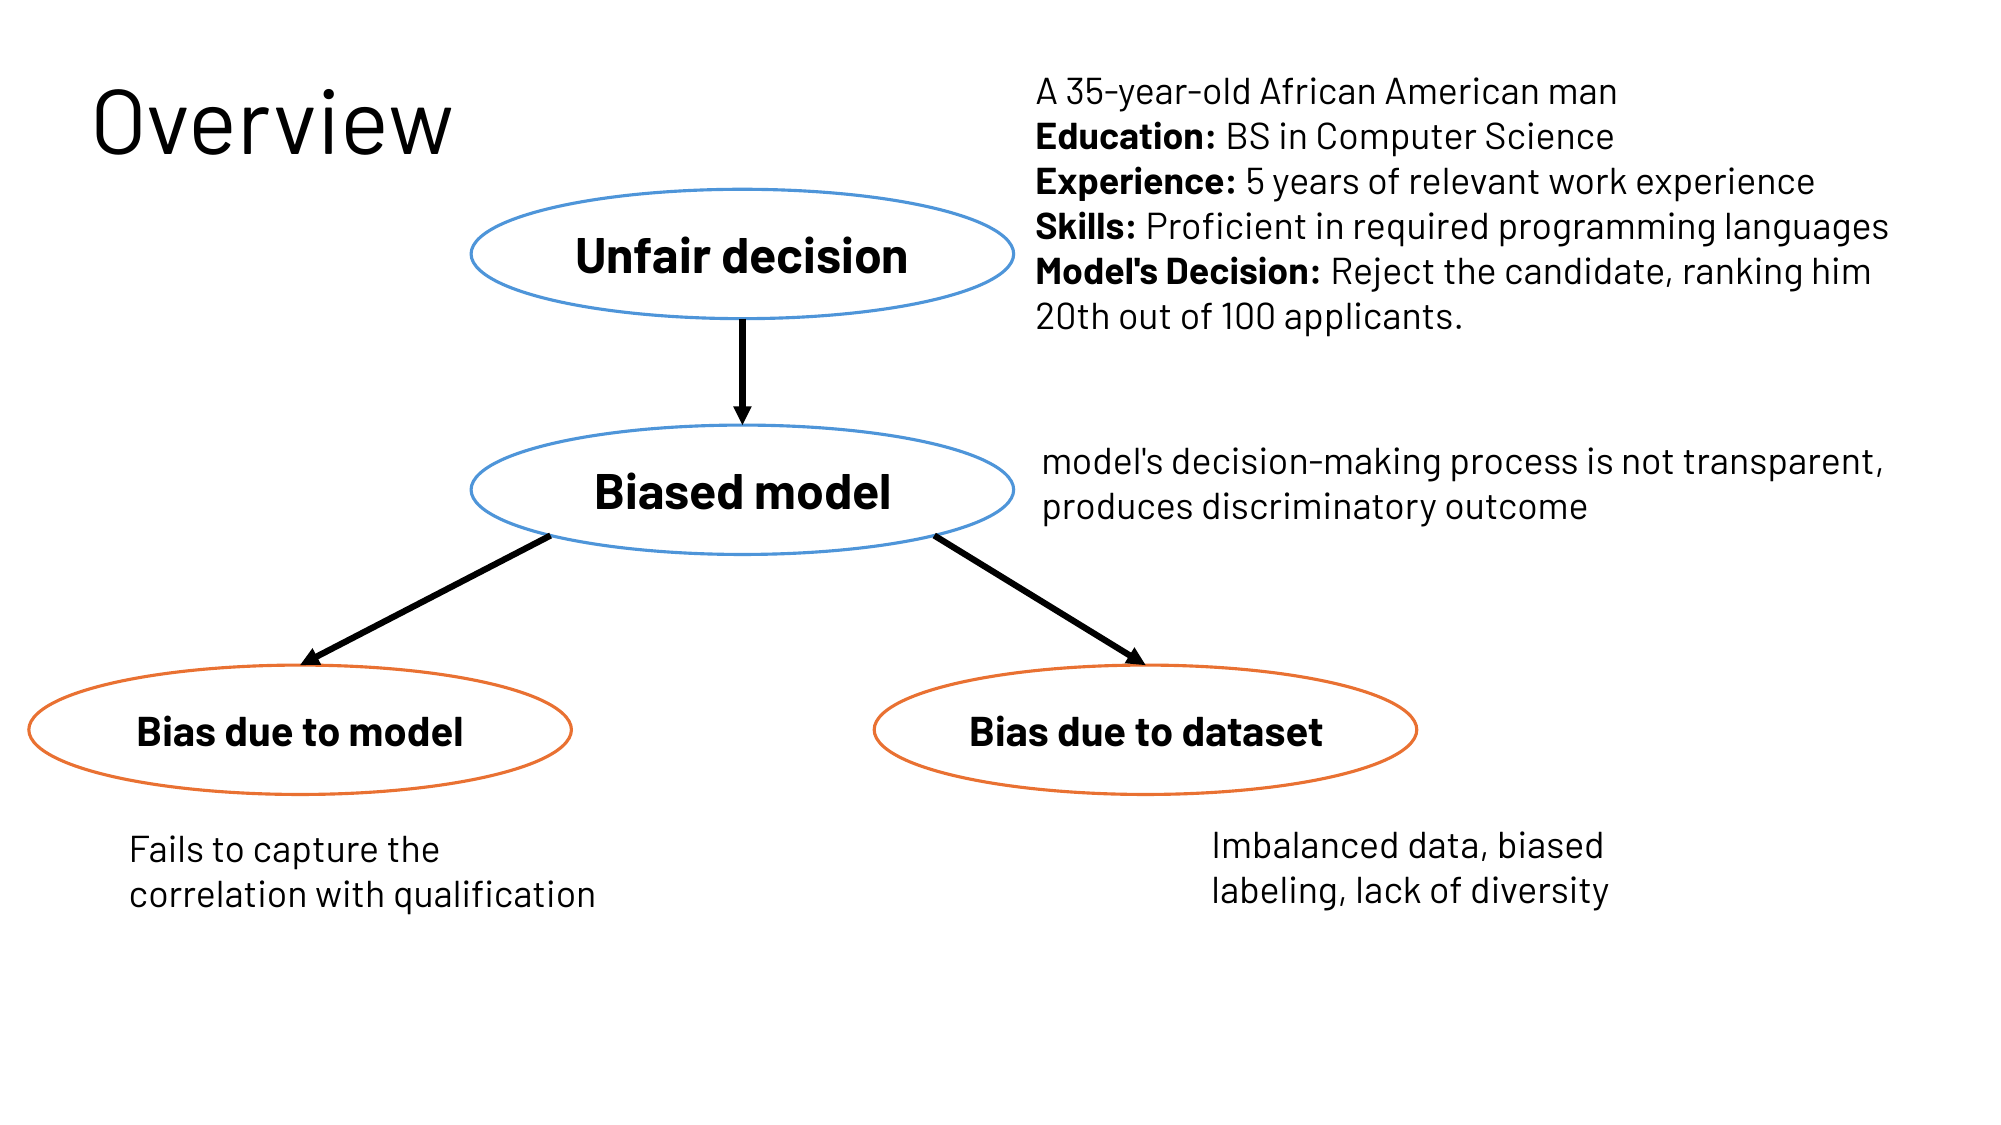

A 35-year-old African American man
Education: BS in Computer Science
Experience: 5 years of relevant work experience
Skills: Proficient in required programming languages
Model's Decision: Reject the candidate, ranking him 20th out of 100 applicants.
# Overview

Unfair decision

model's decision-making process is not transparent,
produces discriminatory outcome
Biased model

Bias due to model
Bias due to dataset
Imbalanced data, biased labeling, lack of diversity
Fails to capture the correlation with qualification